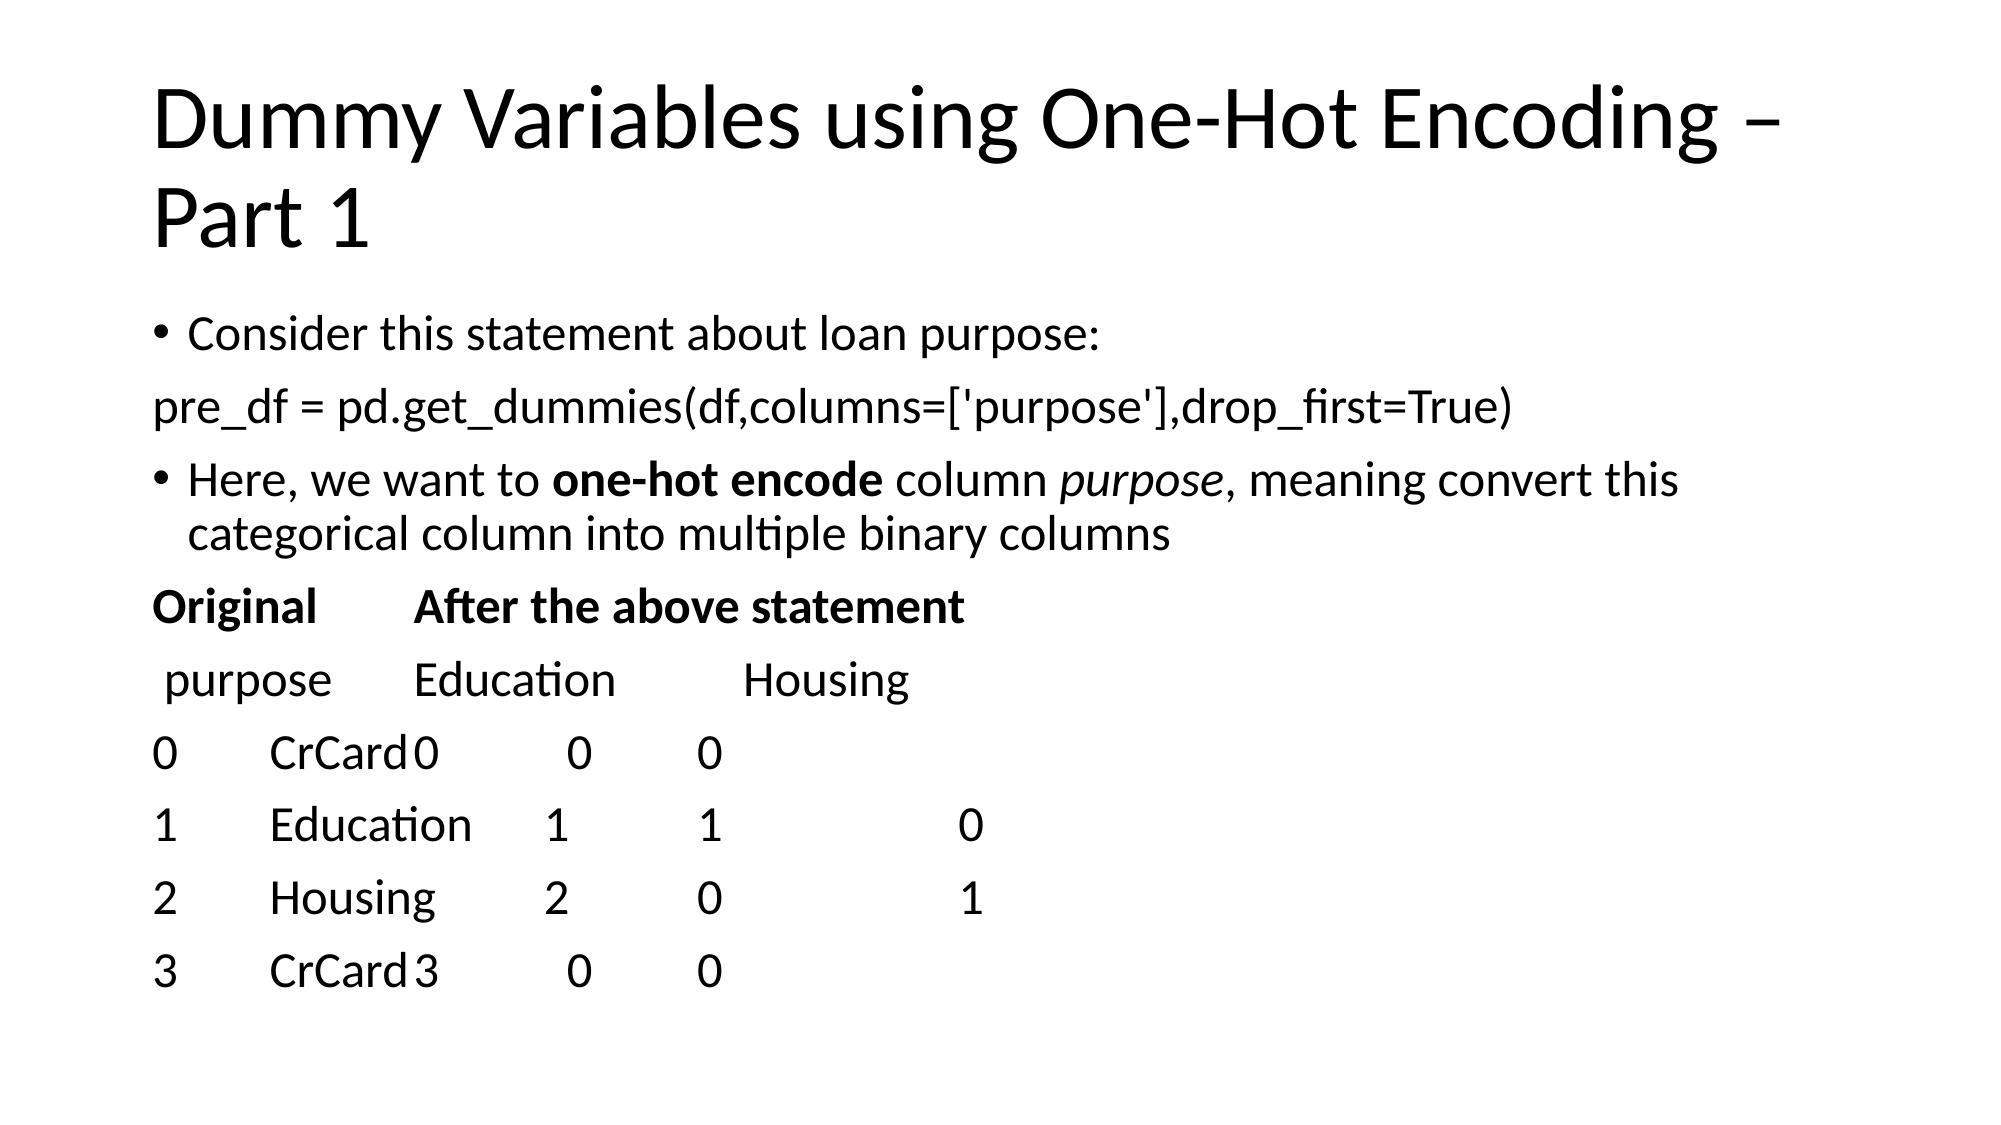

# Dummy Variables using One-Hot Encoding – Part 1
Consider this statement about loan purpose:
pre_df = pd.get_dummies(df,columns=['purpose'],drop_first=True)
Here, we want to one-hot encode column purpose, meaning convert this categorical column into multiple binary columns
Original				After the above statement
 purpose					Education	      Housing
0        CrCard				0	  0			  0
1        Education			1	  1			  0
2        Housing			2	  0			  1
3        CrCard				3	  0			  0